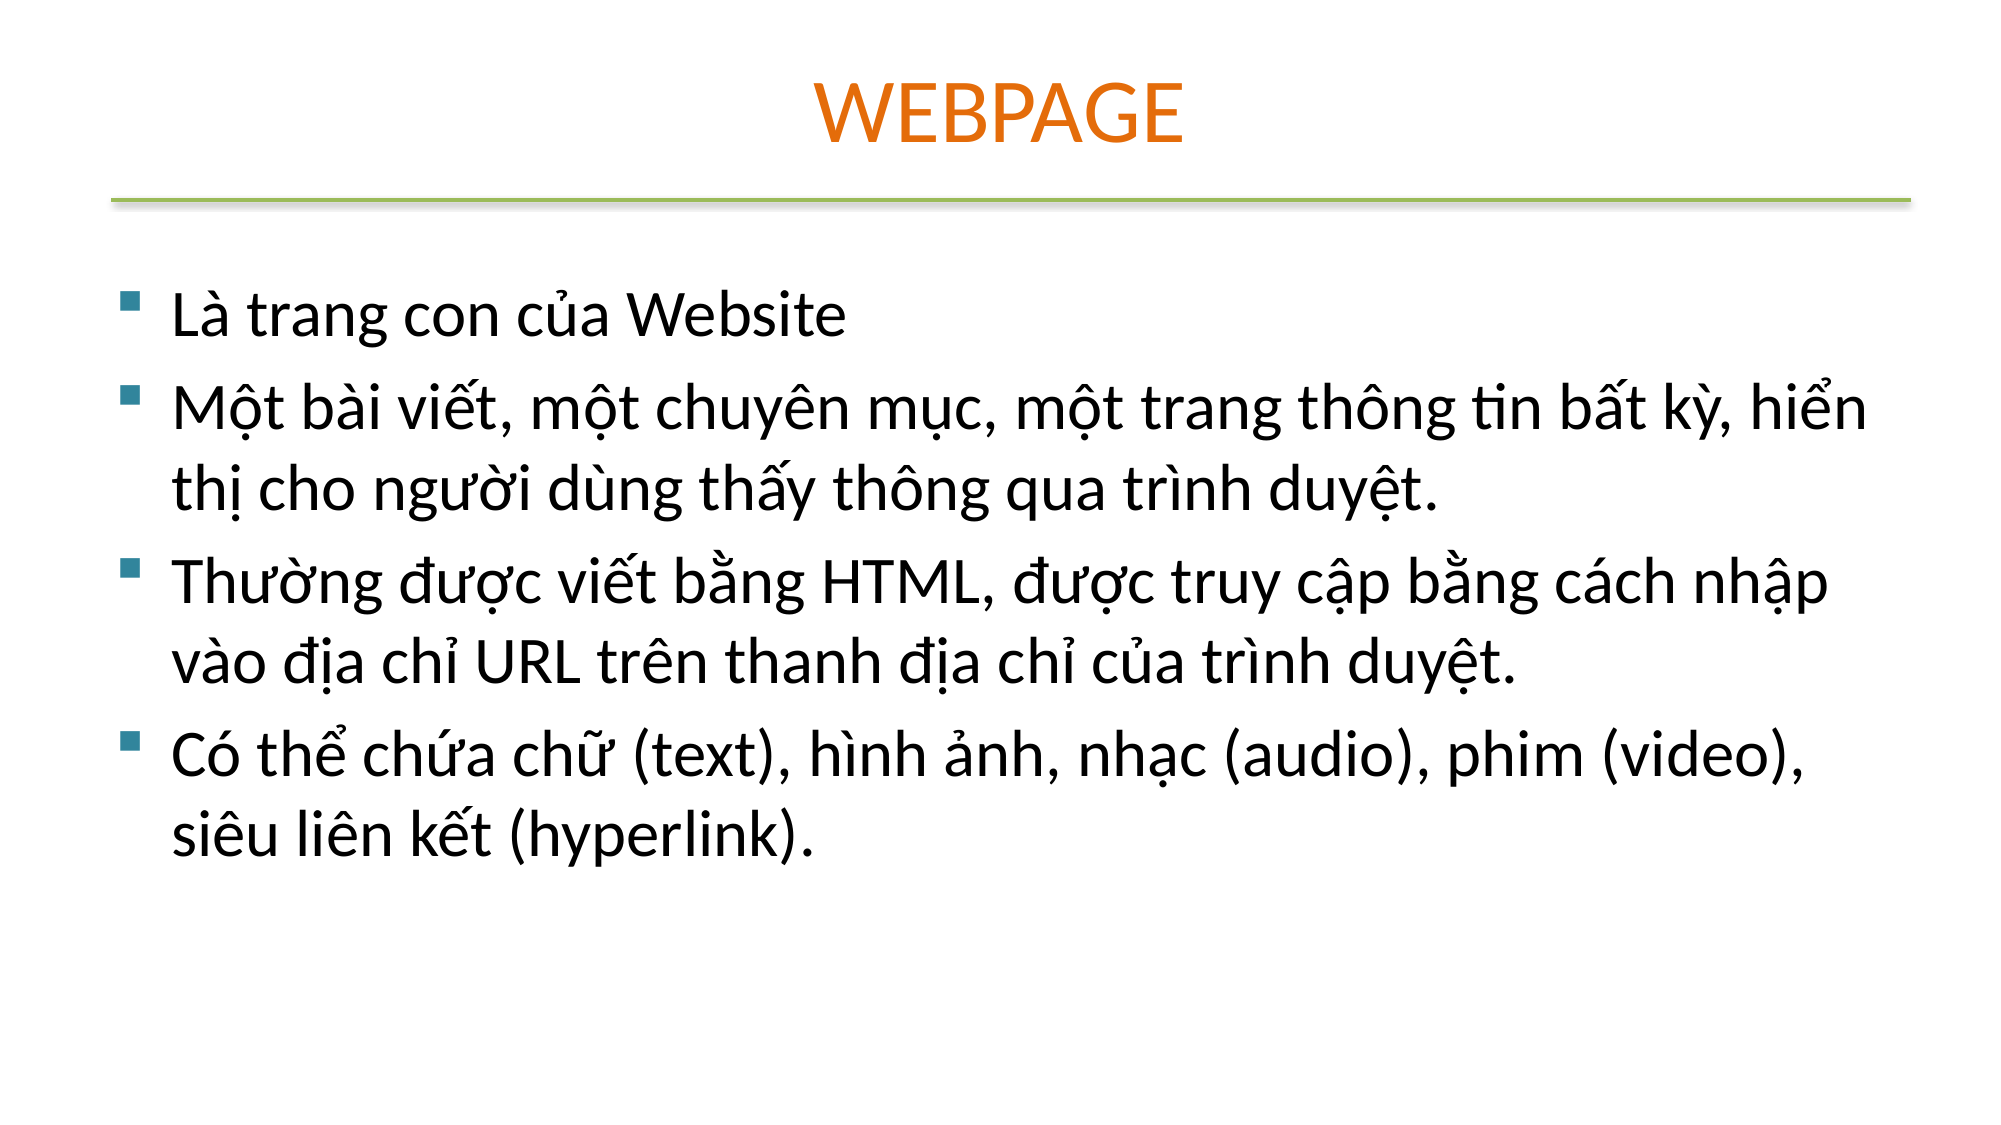

# WEBPAGE
Là trang con của Website
Một bài viết, một chuyên mục, một trang thông tin bất kỳ, hiển thị cho người dùng thấy thông qua trình duyệt.
Thường được viết bằng HTML, được truy cập bằng cách nhập vào địa chỉ URL trên thanh địa chỉ của trình duyệt.
Có thể chứa chữ (text), hình ảnh, nhạc (audio), phim (video), siêu liên kết (hyperlink).